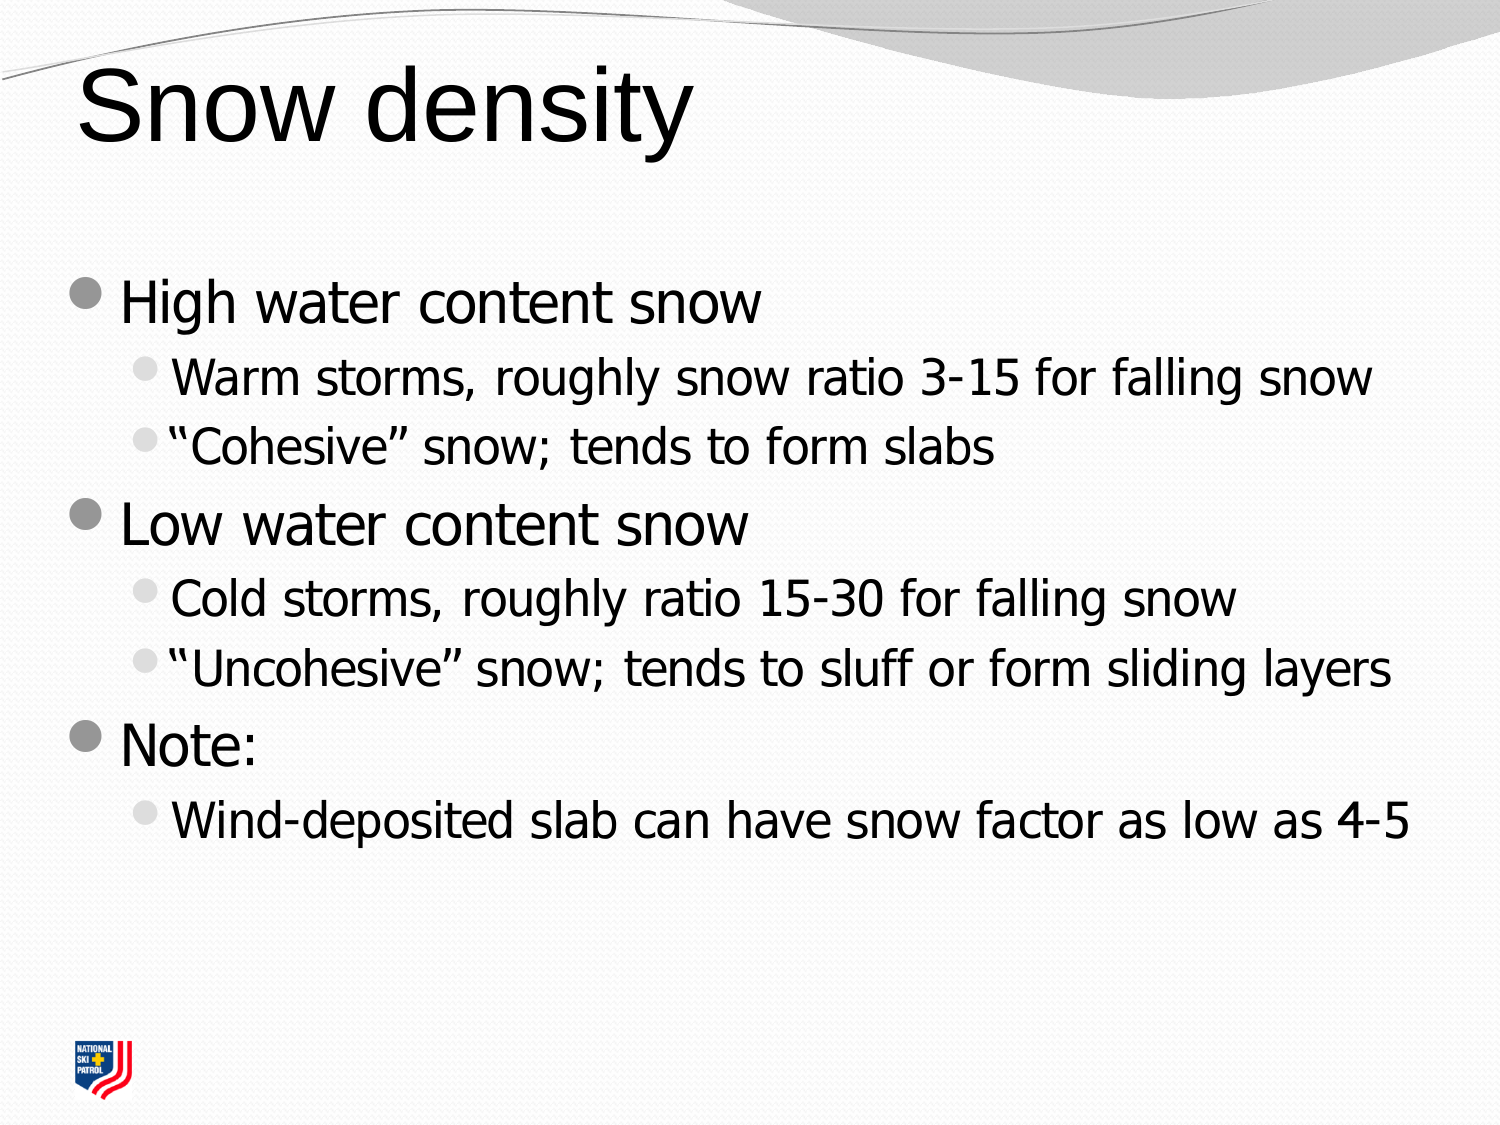

# Snow density
High water content snow
Warm storms, roughly snow ratio 3-15 for falling snow
“Cohesive” snow; tends to form slabs
Low water content snow
Cold storms, roughly ratio 15-30 for falling snow
“Uncohesive” snow; tends to sluff or form sliding layers
Note:
Wind-deposited slab can have snow factor as low as 4-5